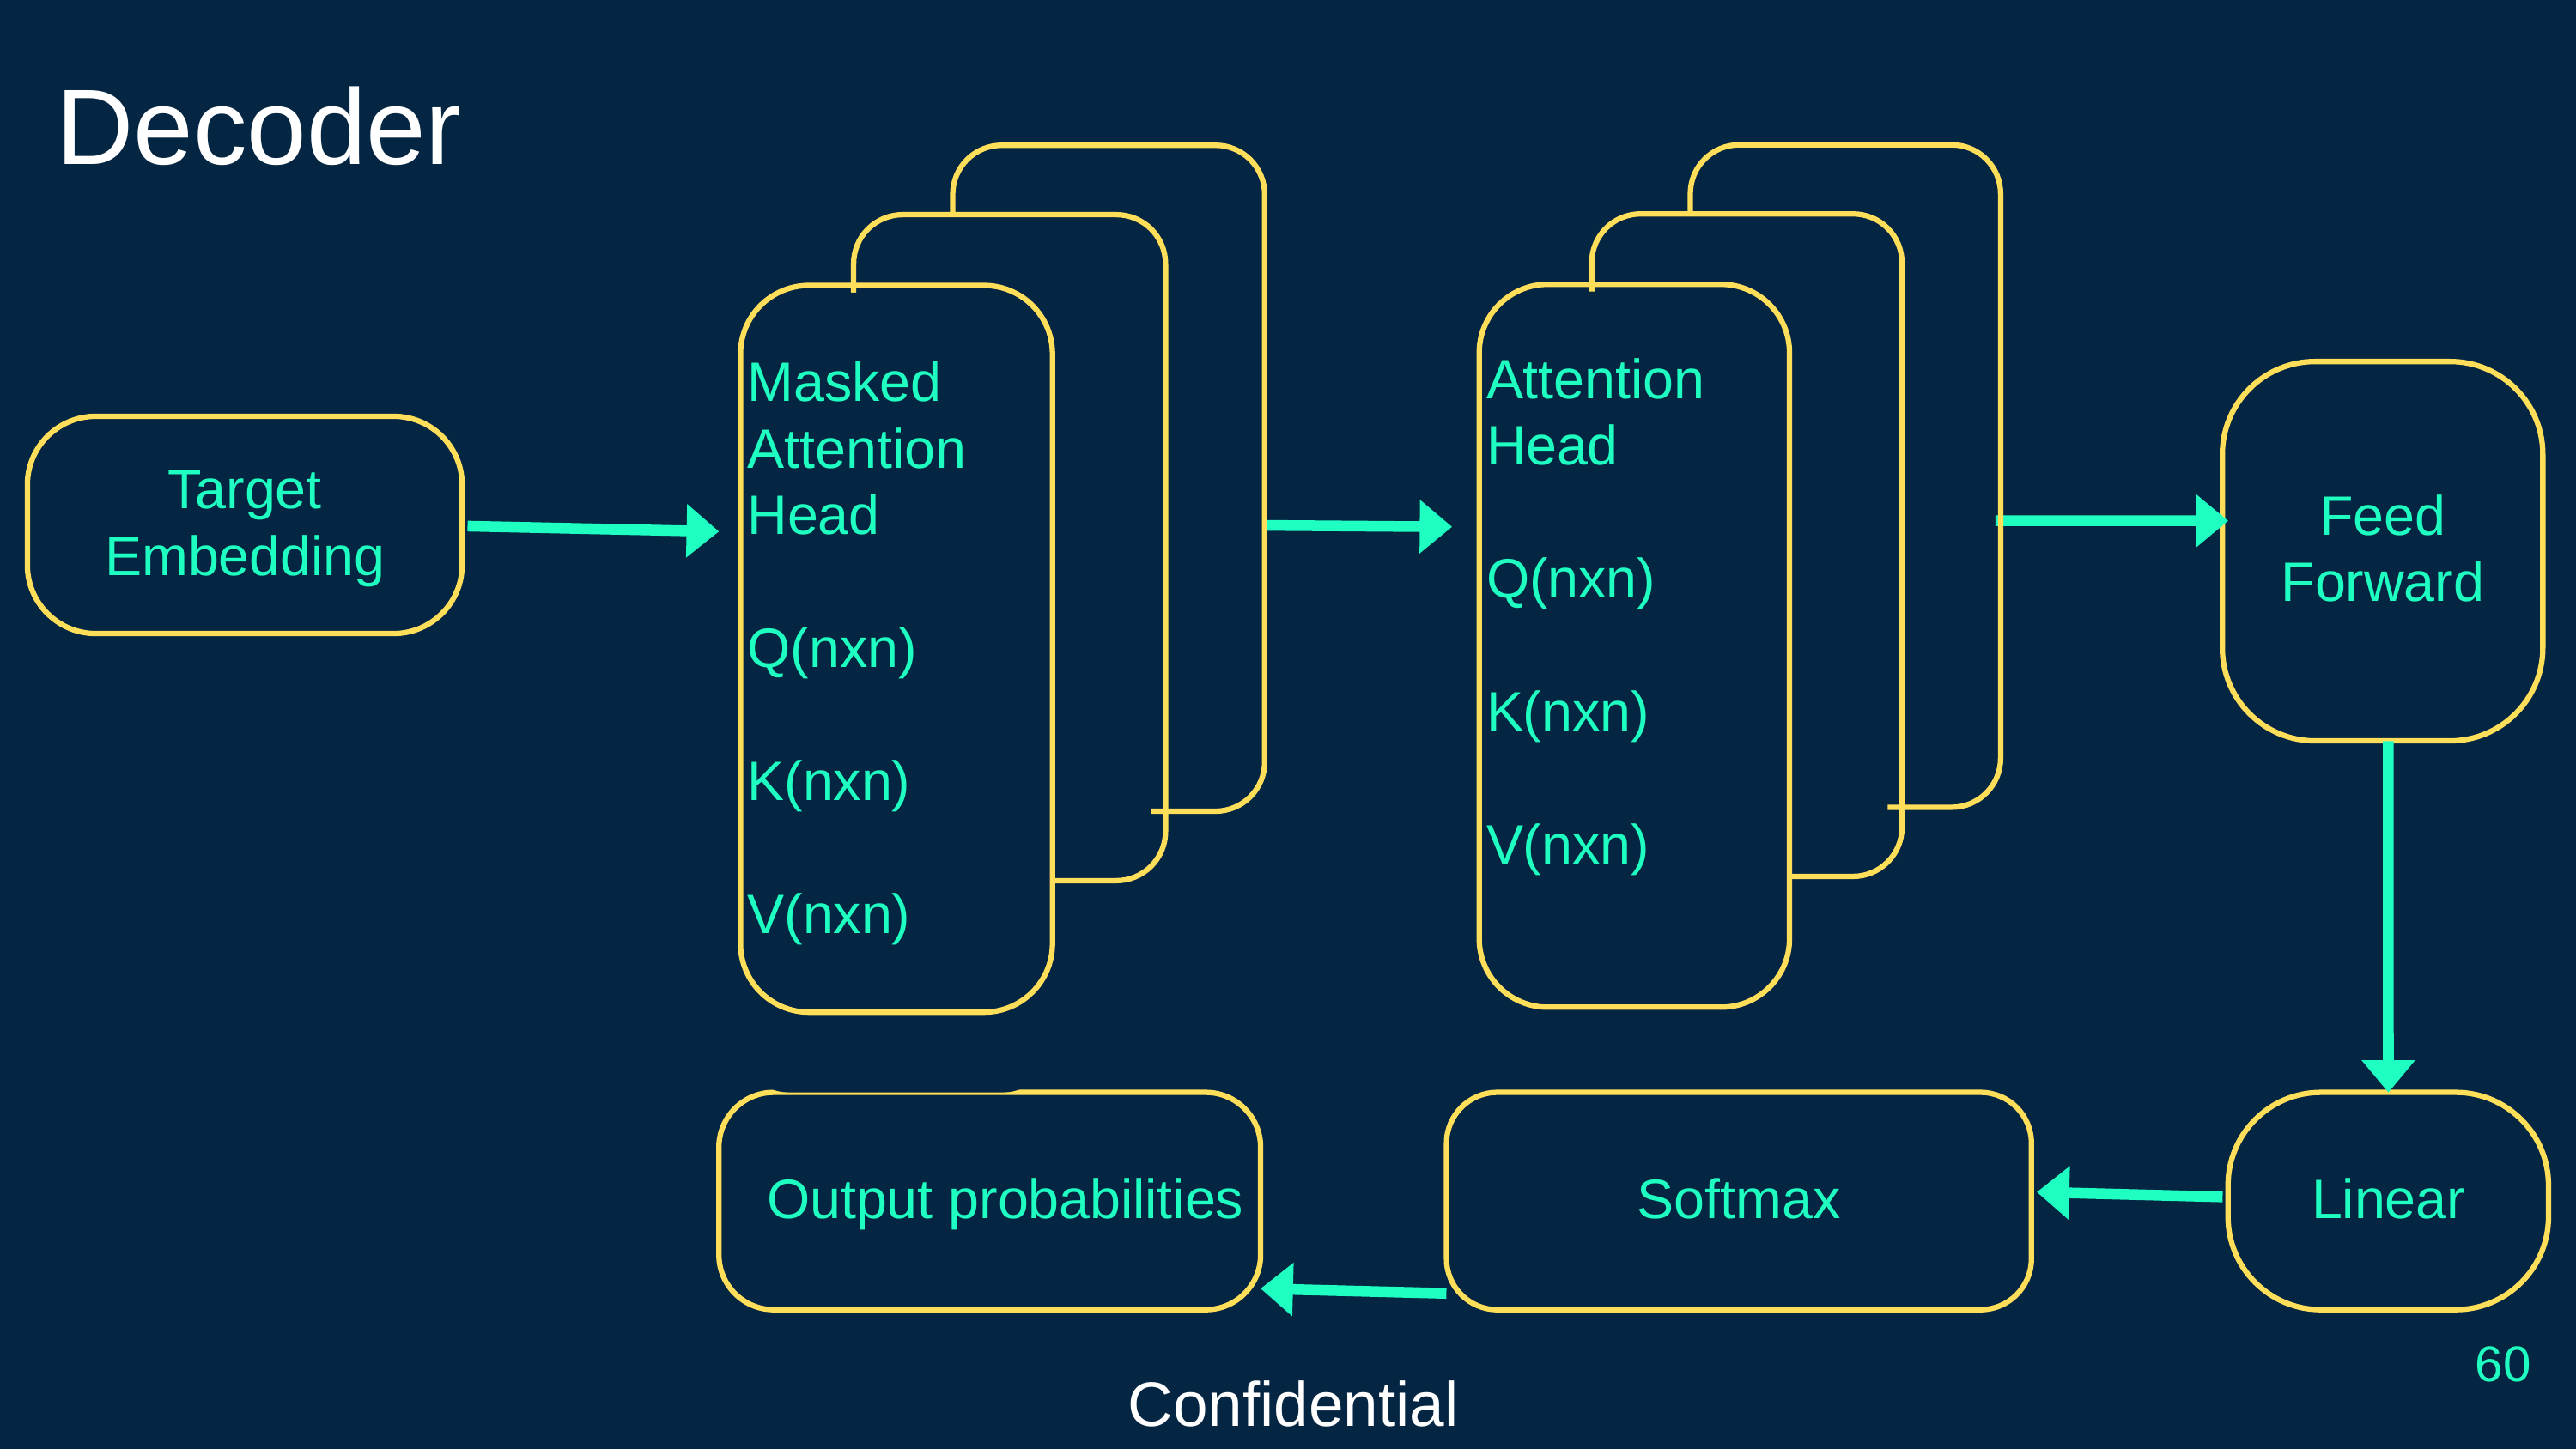

Decoder

Attention Head

Q(nxn)

K(nxn)

V(nxn)

Masked Attention Head

Q(nxn)

K(nxn)

V(nxn)

Feed Forward

Target Embedding

  Output probabilities

Softmax

Linear

60
Confidential